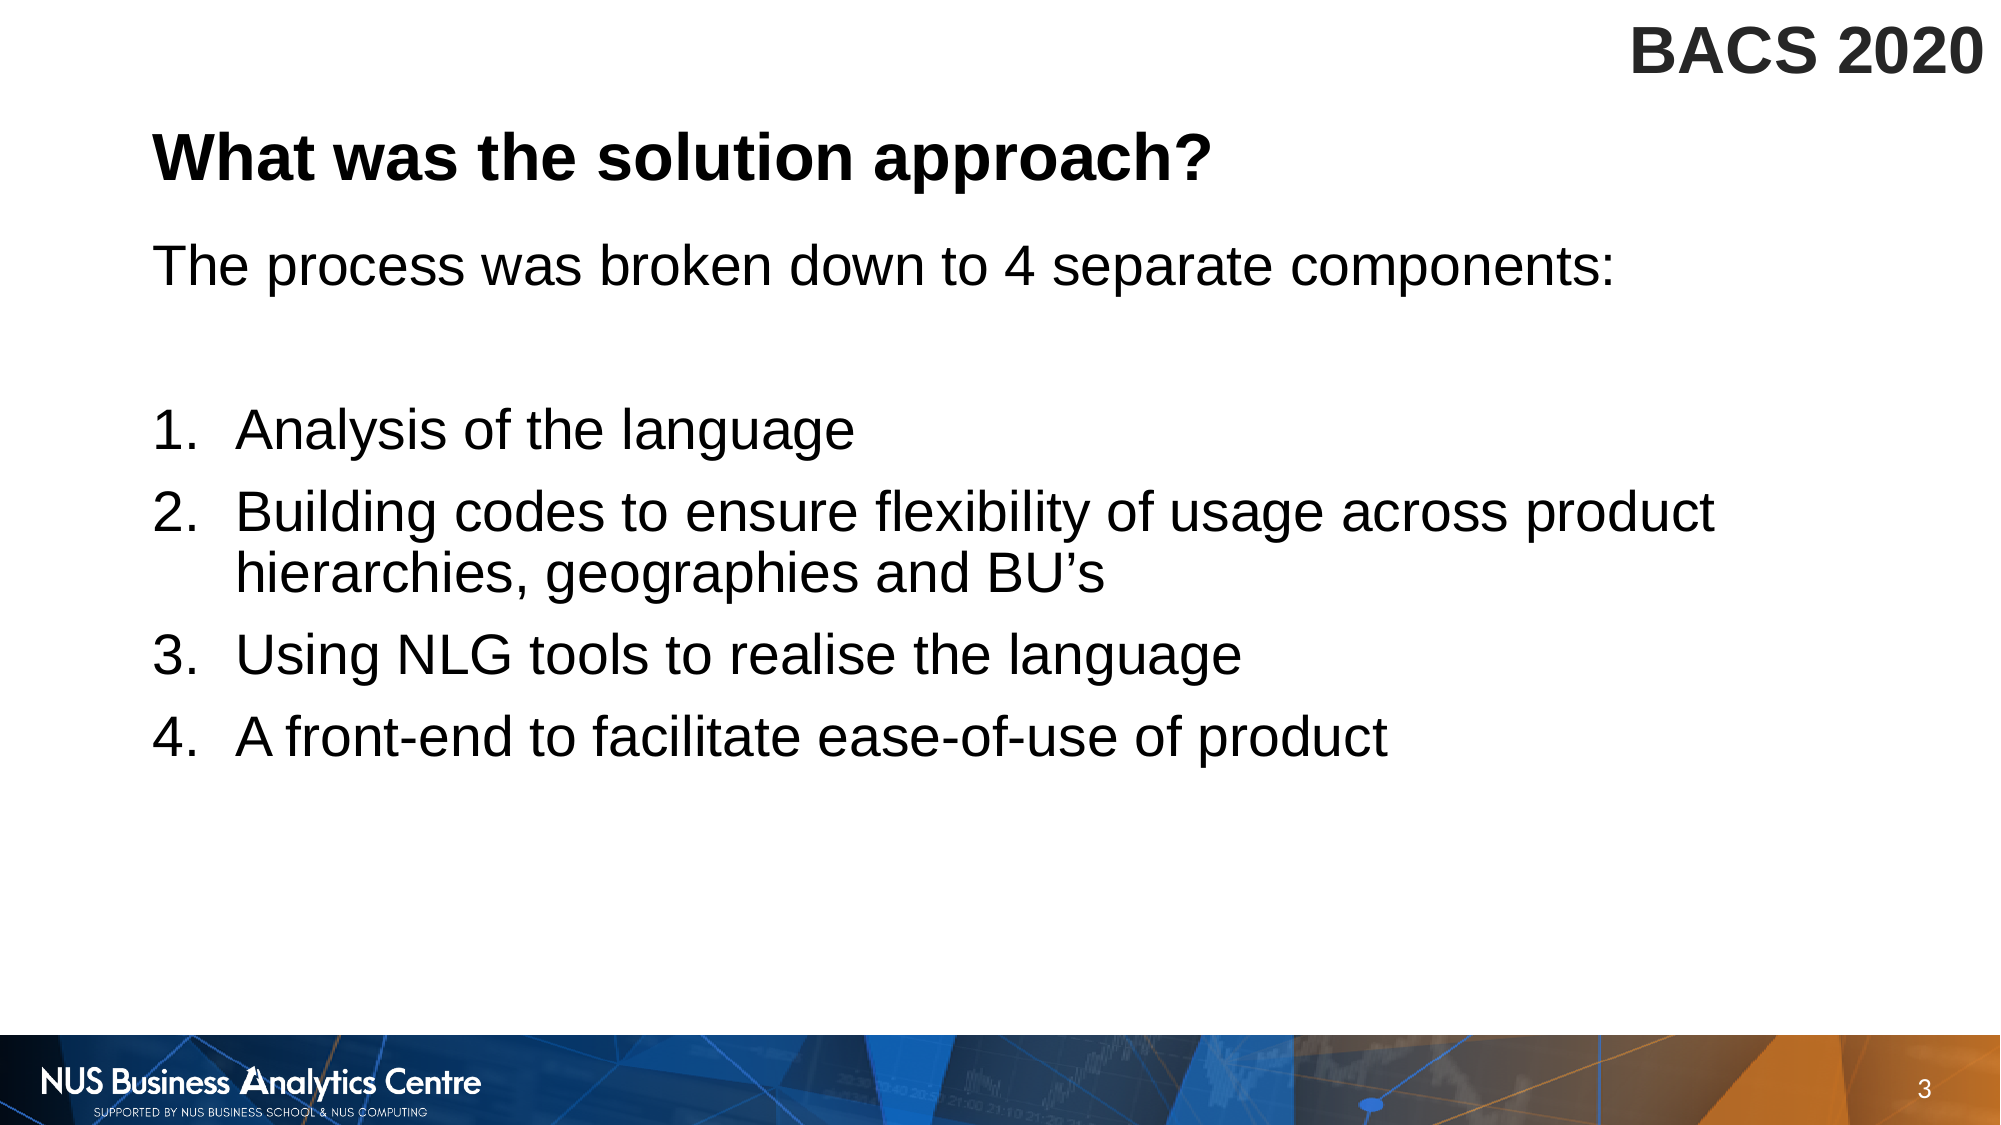

# What was the solution approach?
The process was broken down to 4 separate components:

Analysis of the language
Building codes to ensure flexibility of usage across product hierarchies, geographies and BU’s
Using NLG tools to realise the language
A front-end to facilitate ease-of-use of product
3